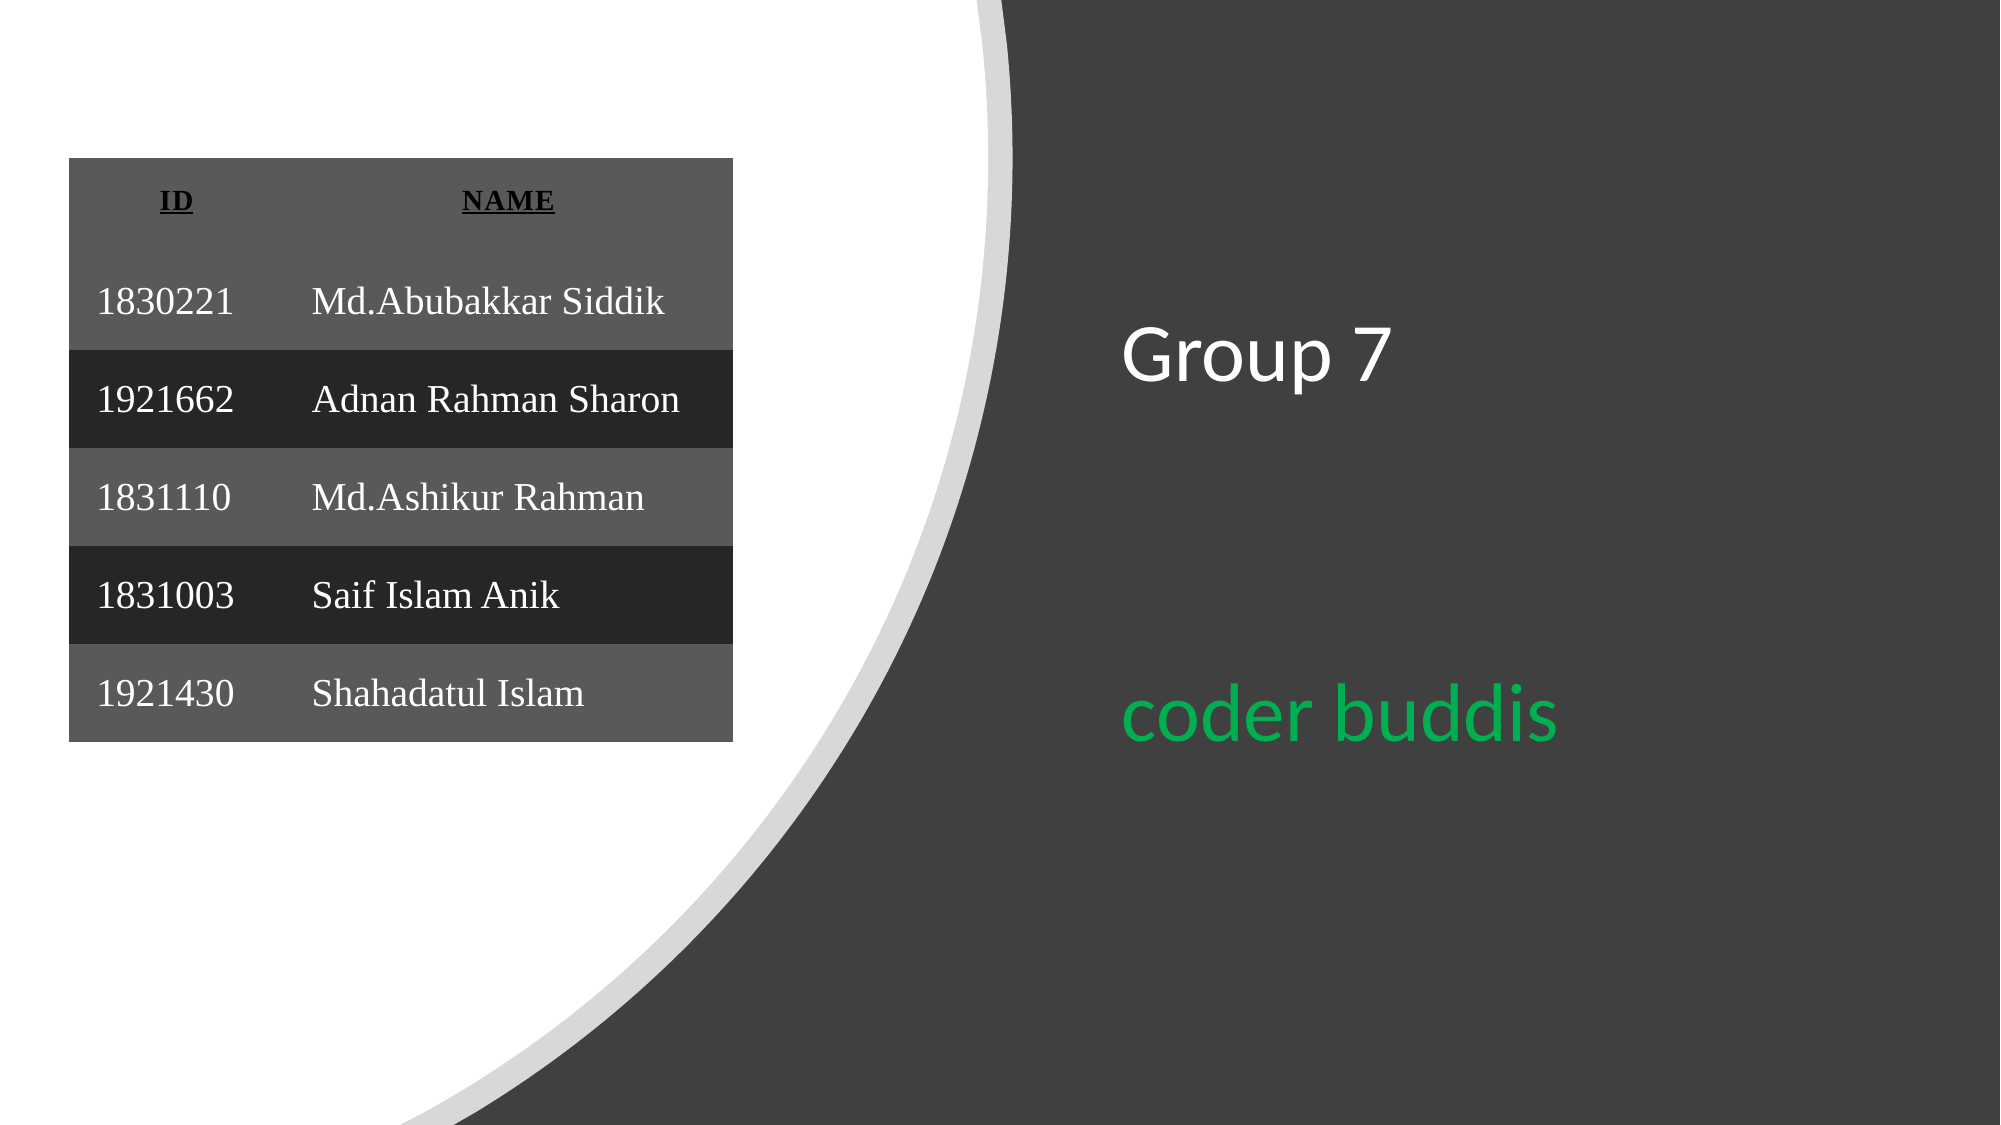

| ID | NAME |
| --- | --- |
| 1830221 | Md.Abubakkar Siddik |
| 1921662 | Adnan Rahman Sharon |
| 1831110 | Md.Ashikur Rahman |
| 1831003 | Saif Islam Anik |
| 1921430 | Shahadatul Islam |
# Group 7 coder buddis